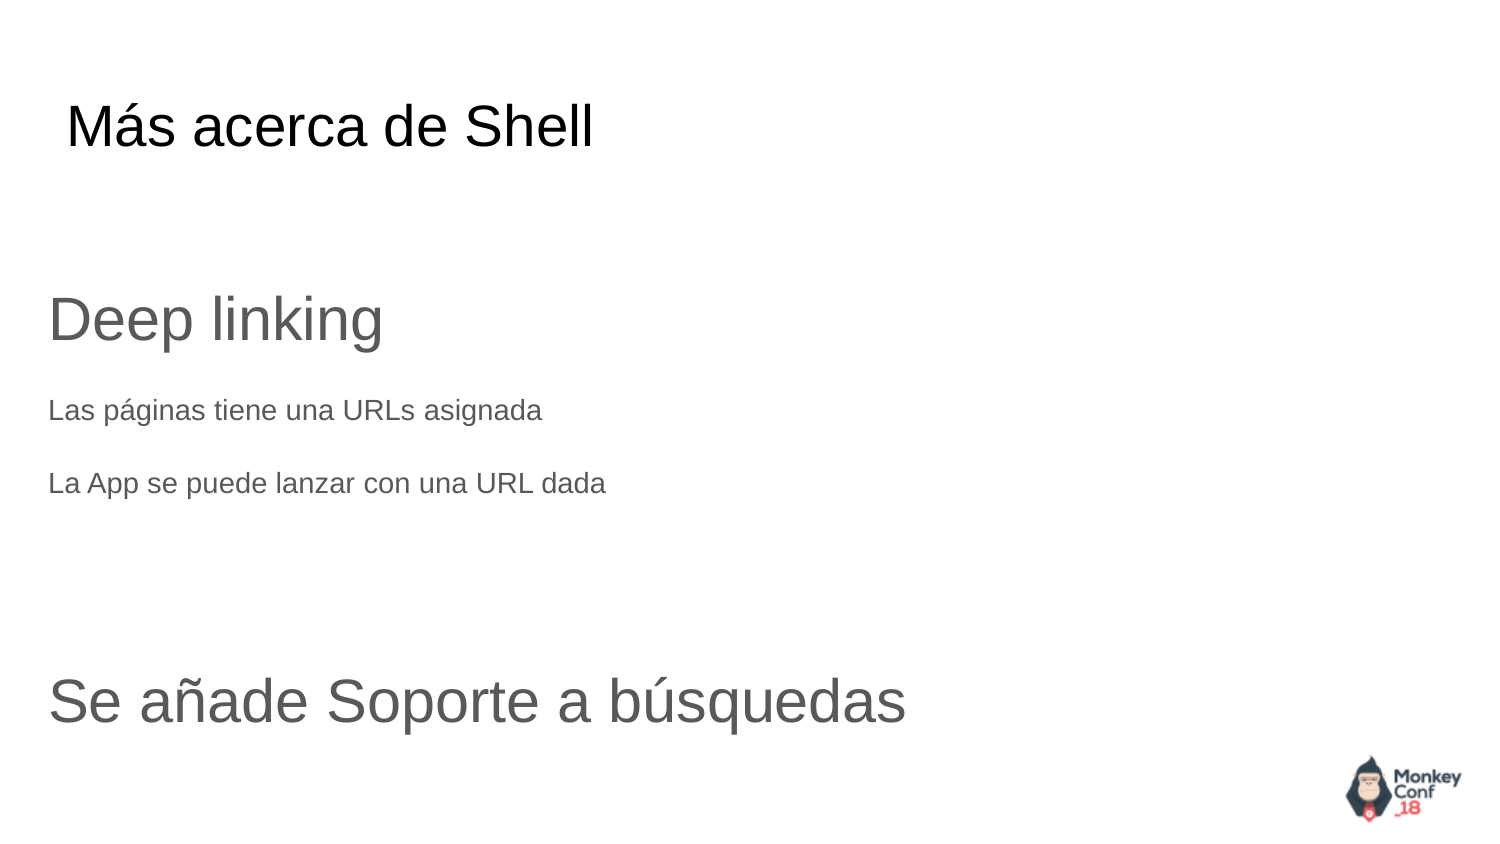

# Más acerca de Shell

Deep linking
Las páginas tiene una URLs asignada
La App se puede lanzar con una URL dada

Se añade Soporte a búsquedas

Se gestiona apariencia Material